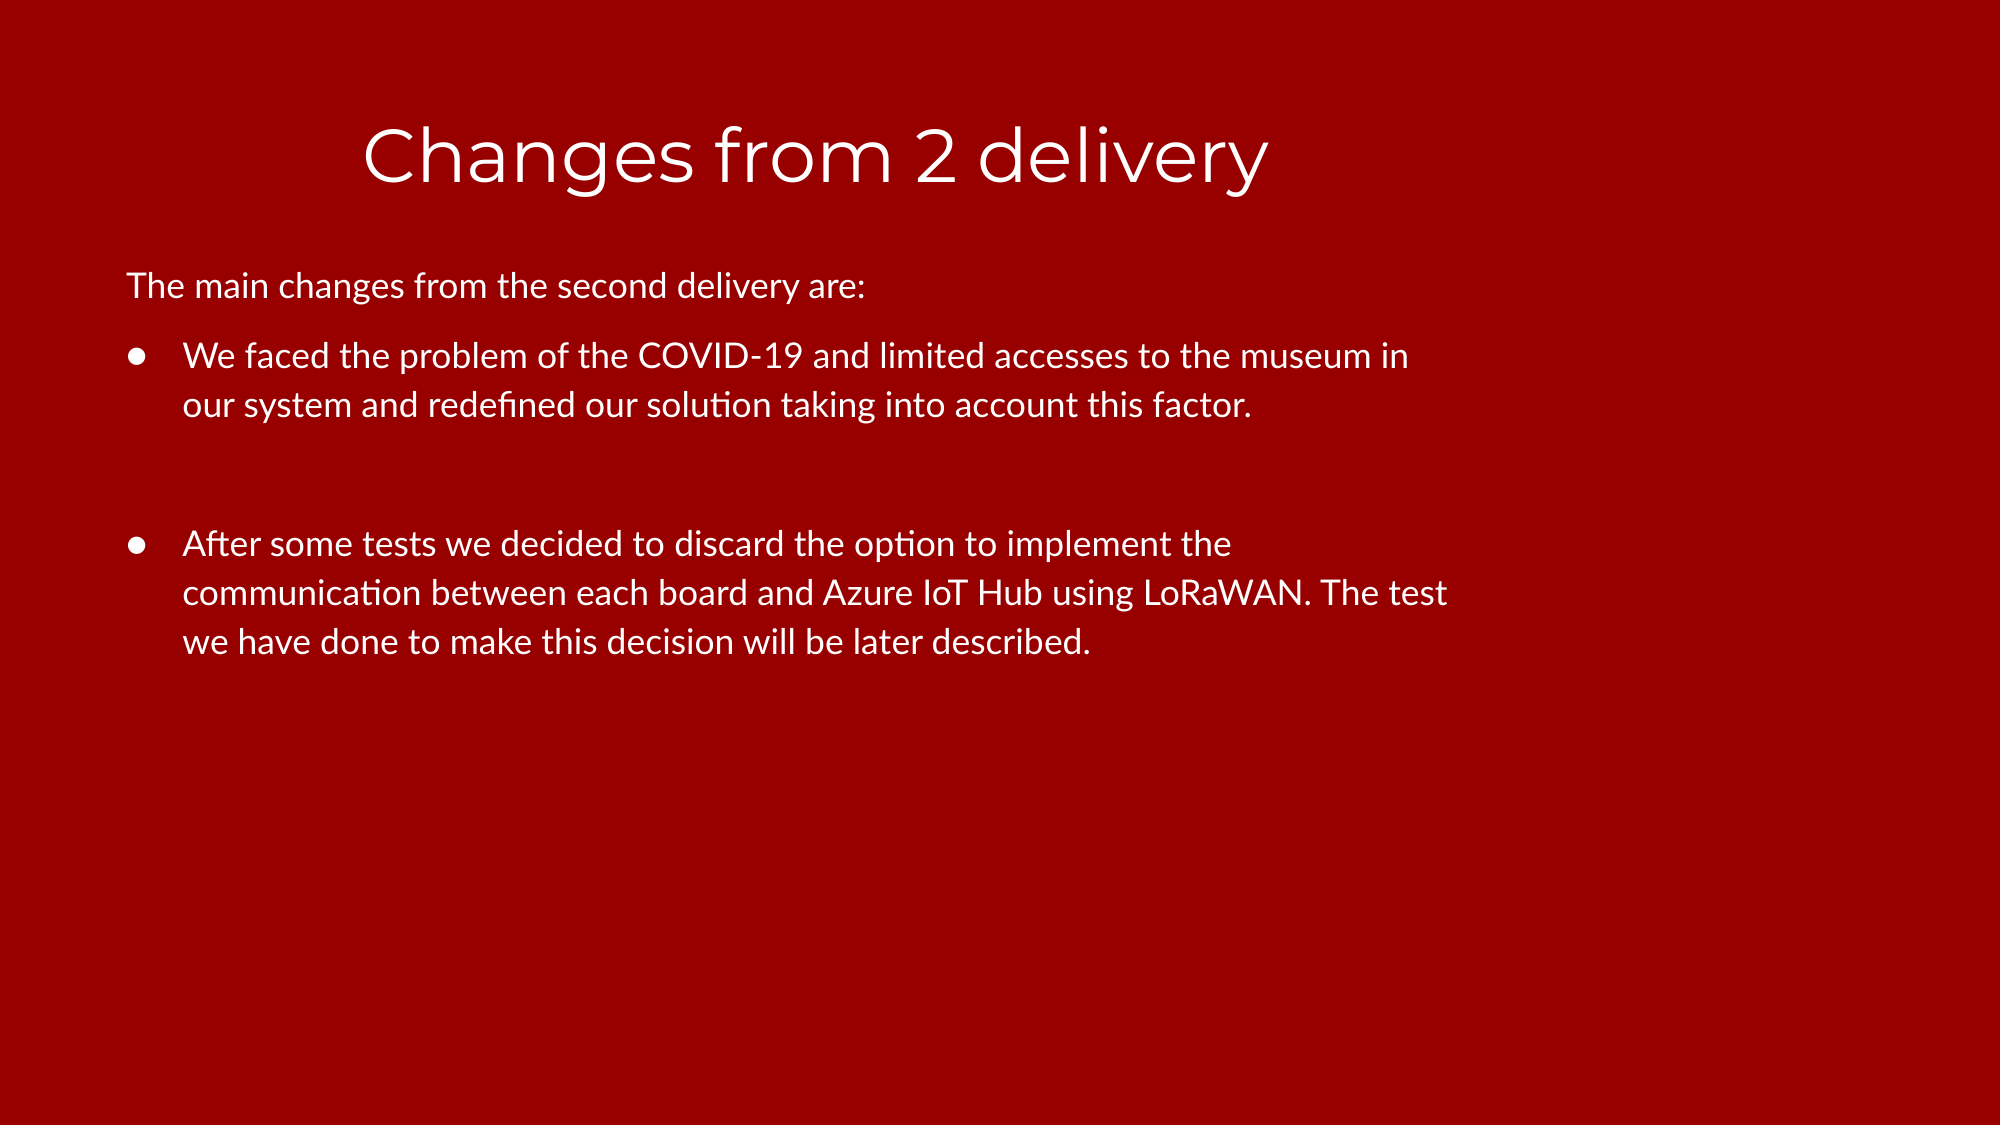

# Changes from 2 delivery
The main changes from the second delivery are:
We faced the problem of the COVID-19 and limited accesses to the museum in our system and redefined our solution taking into account this factor.

After some tests we decided to discard the option to implement the communication between each board and Azure IoT Hub using LoRaWAN. The test we have done to make this decision will be later described.